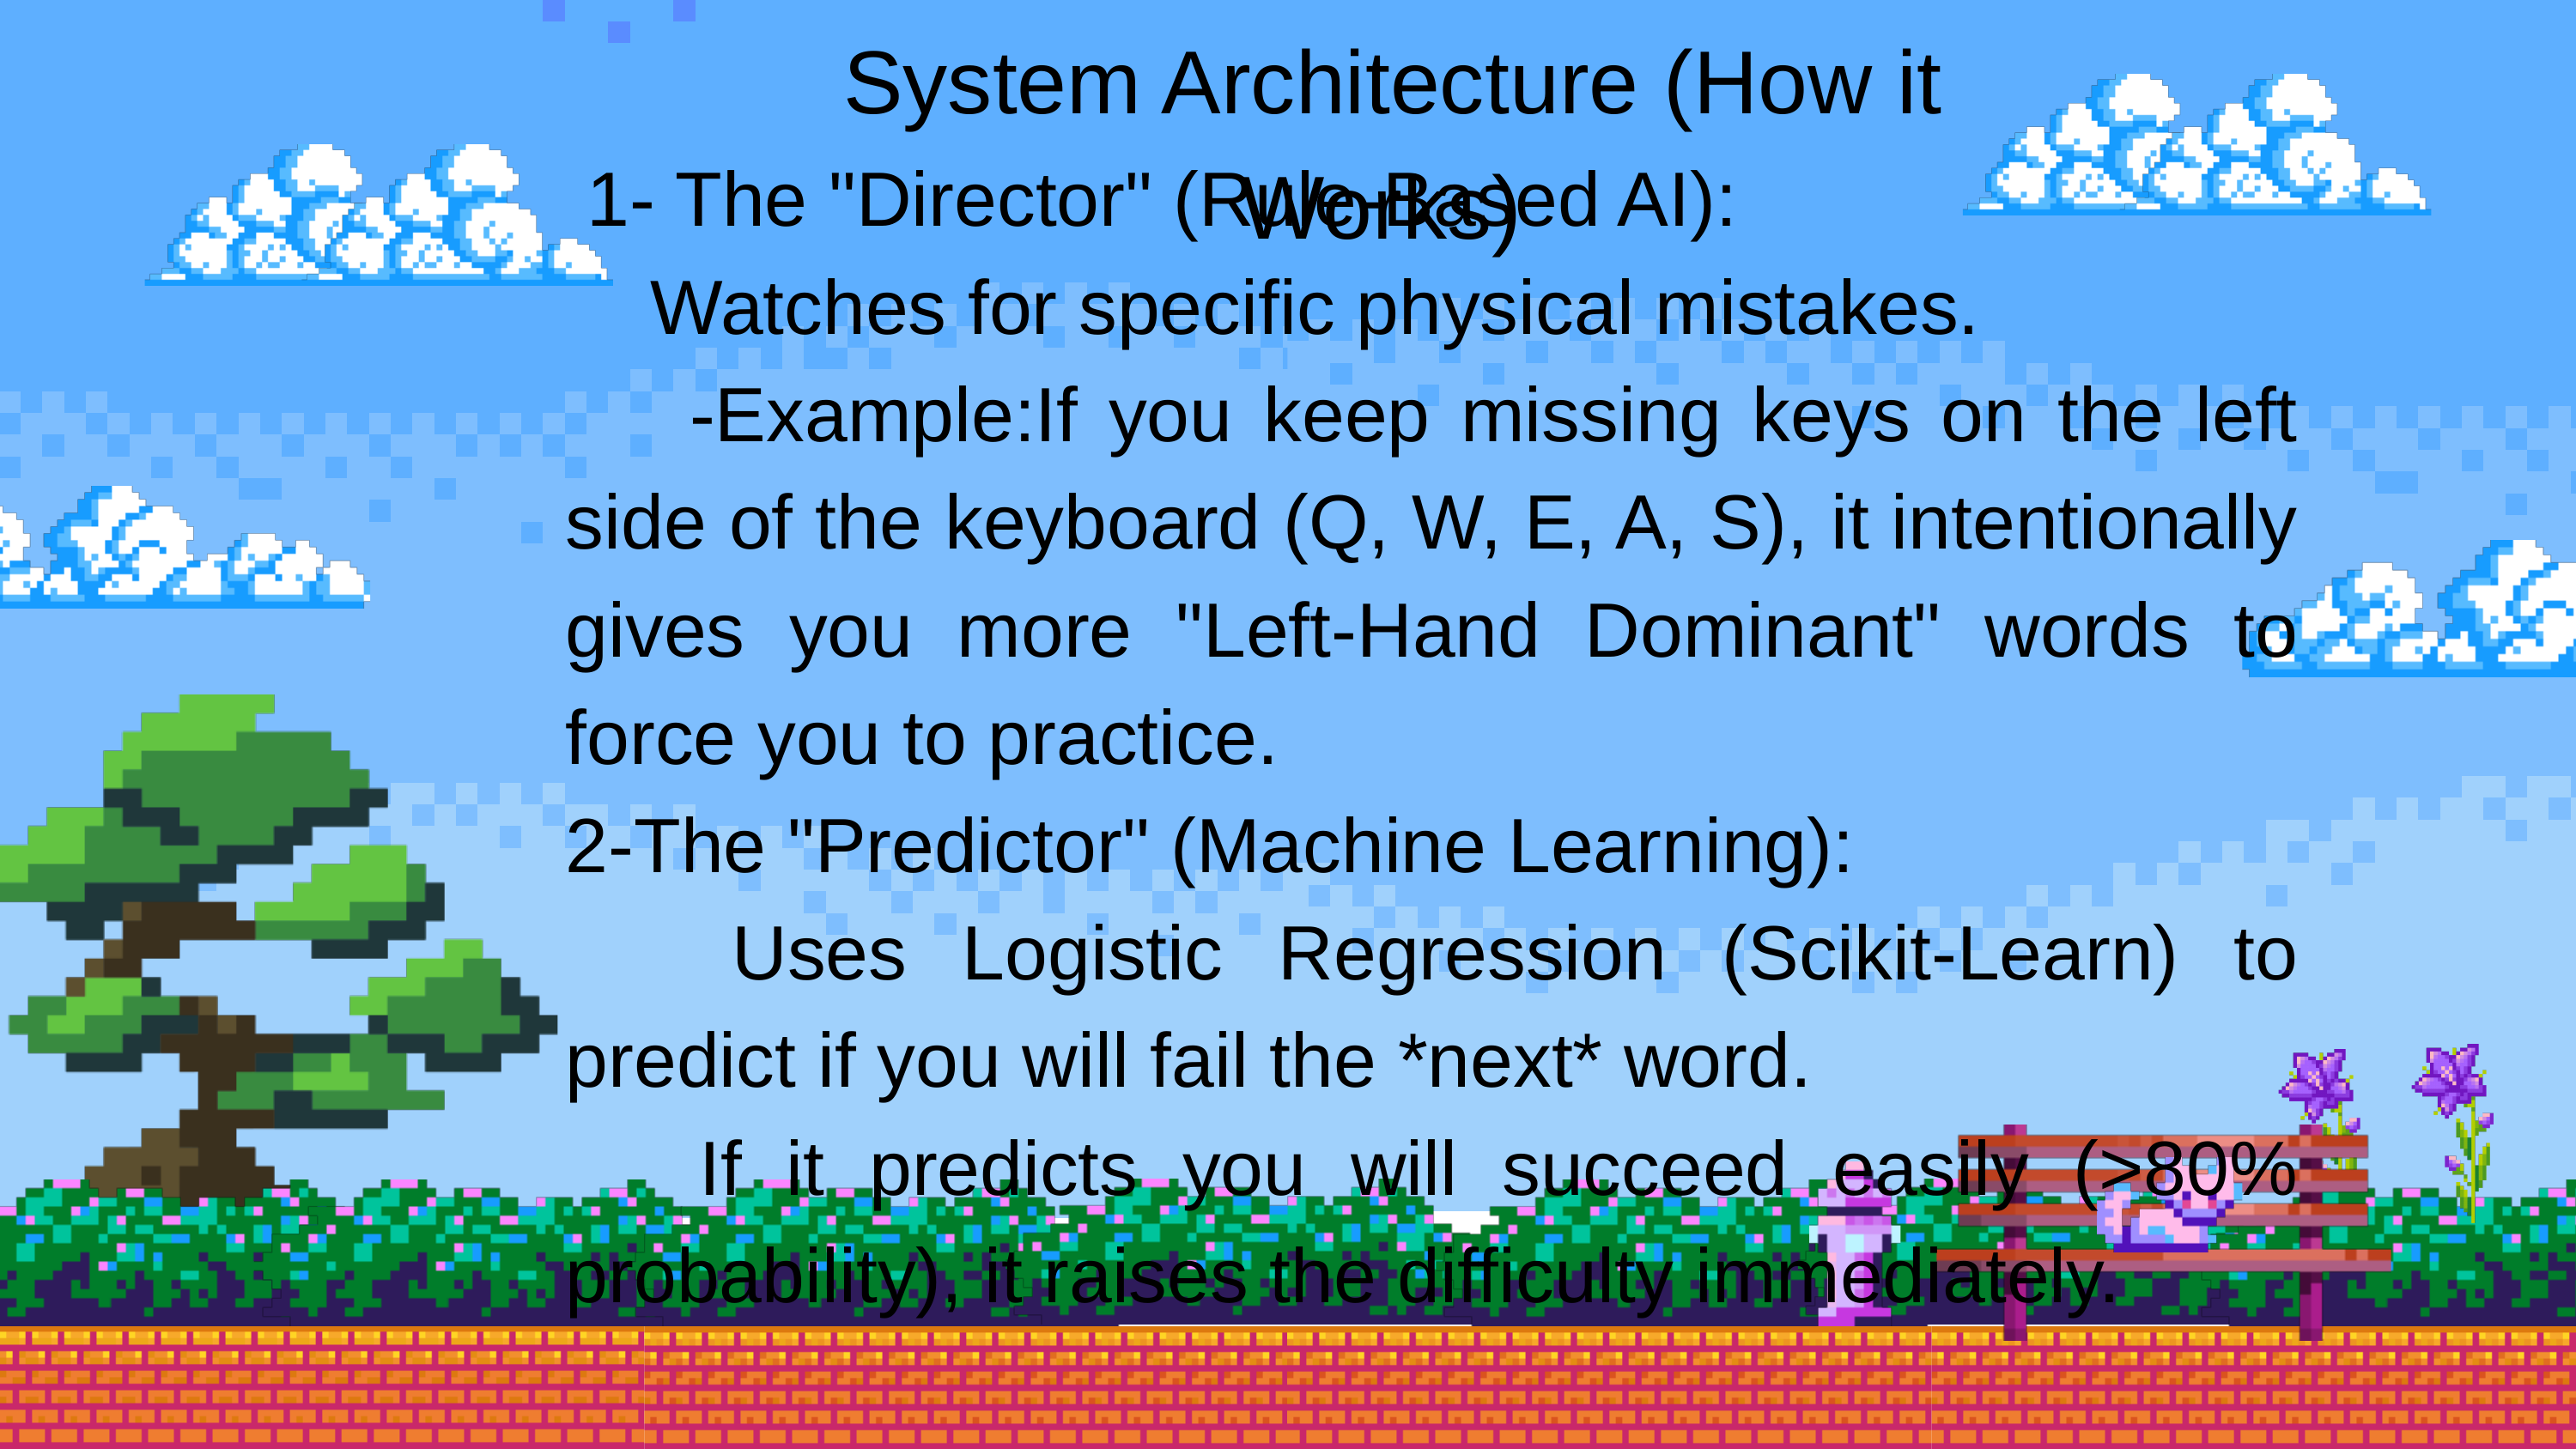

System Architecture (How it Works)

 1- The "Director" (Rule-Based AI):
    Watches for specific physical mistakes.
    -Example:If you keep missing keys on the left side of the keyboard (Q, W, E, A, S), it intentionally gives you more "Left-Hand Dominant" words to force you to practice.
2-The "Predictor" (Machine Learning):
   Uses Logistic Regression (Scikit-Learn) to predict if you will fail the *next* word.
   If it predicts you will succeed easily (>80% probability), it raises the difficulty immediately.